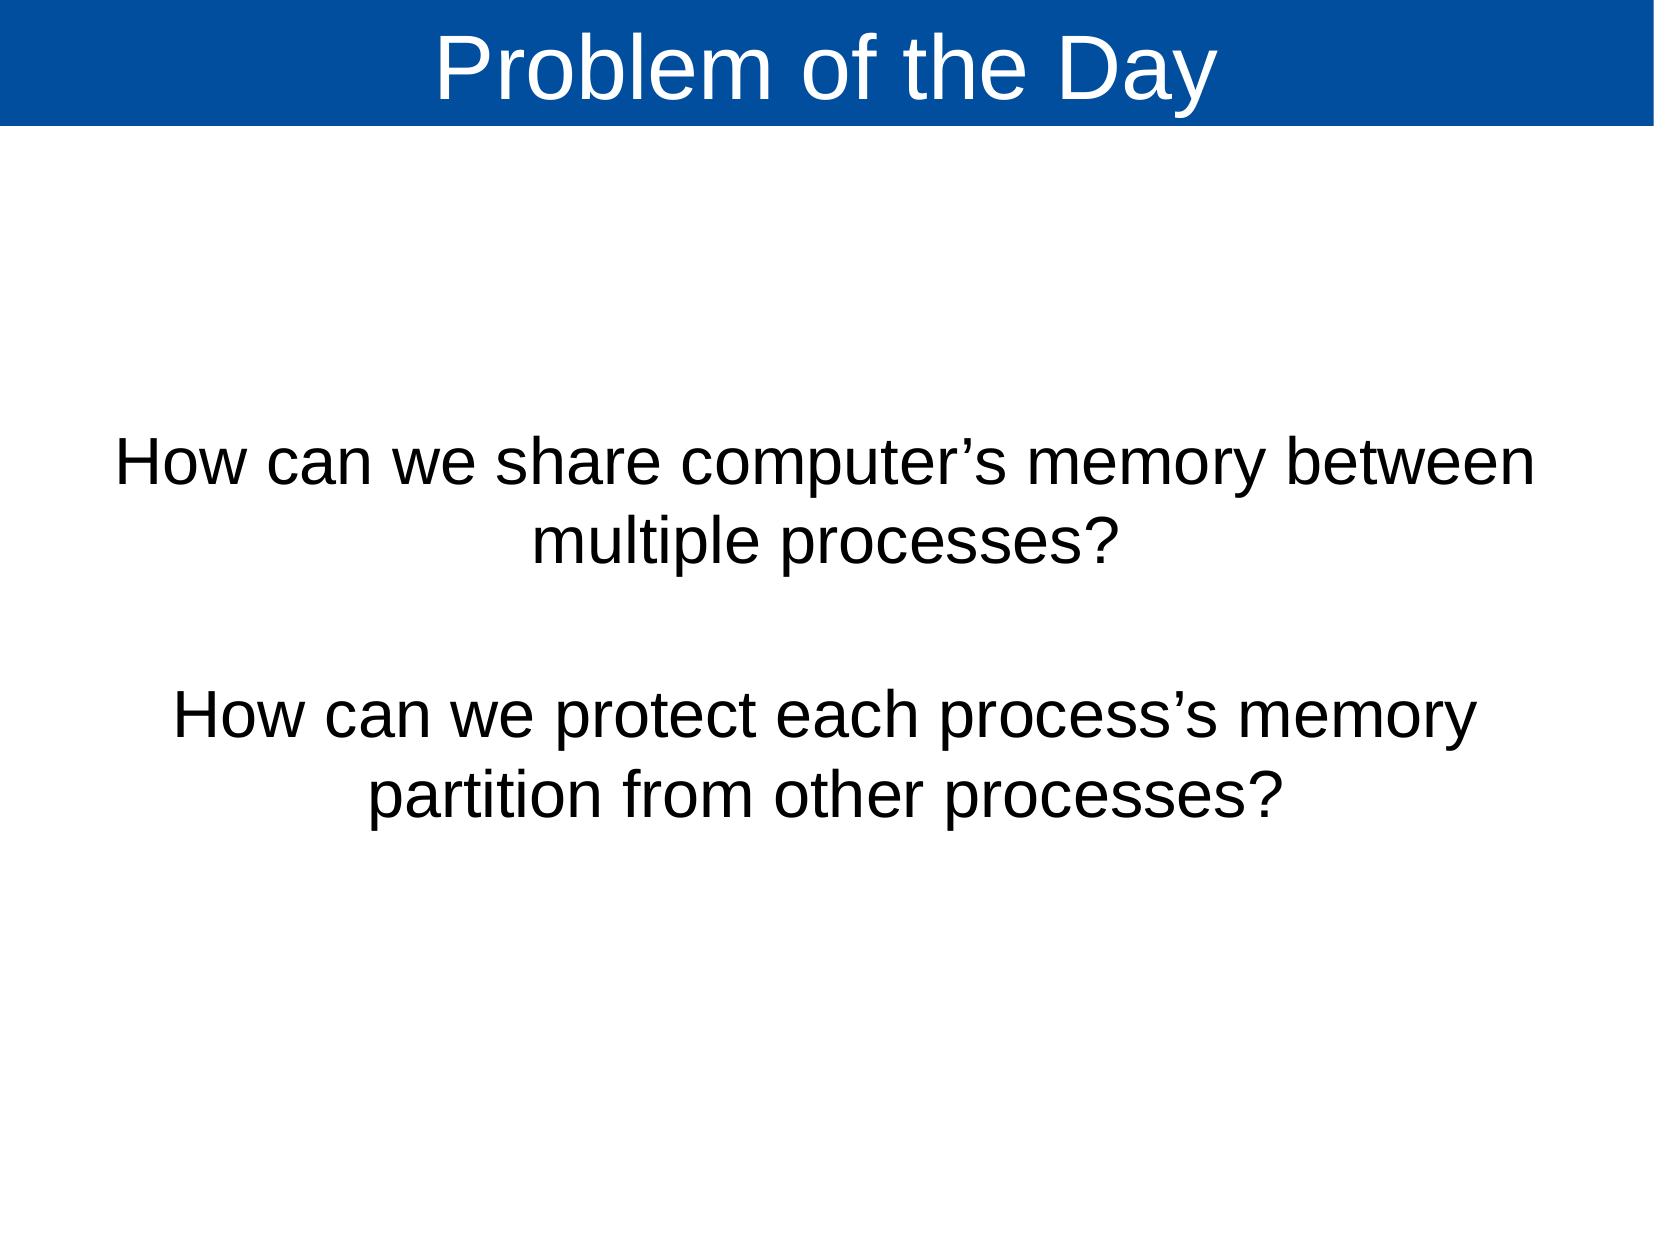

# Problem of the Day

How can we share computer’s memory between multiple processes?

How can we protect each process’s memory partition from other processes?

CS 1550 – Operating Systems – Sherif Khattab
66